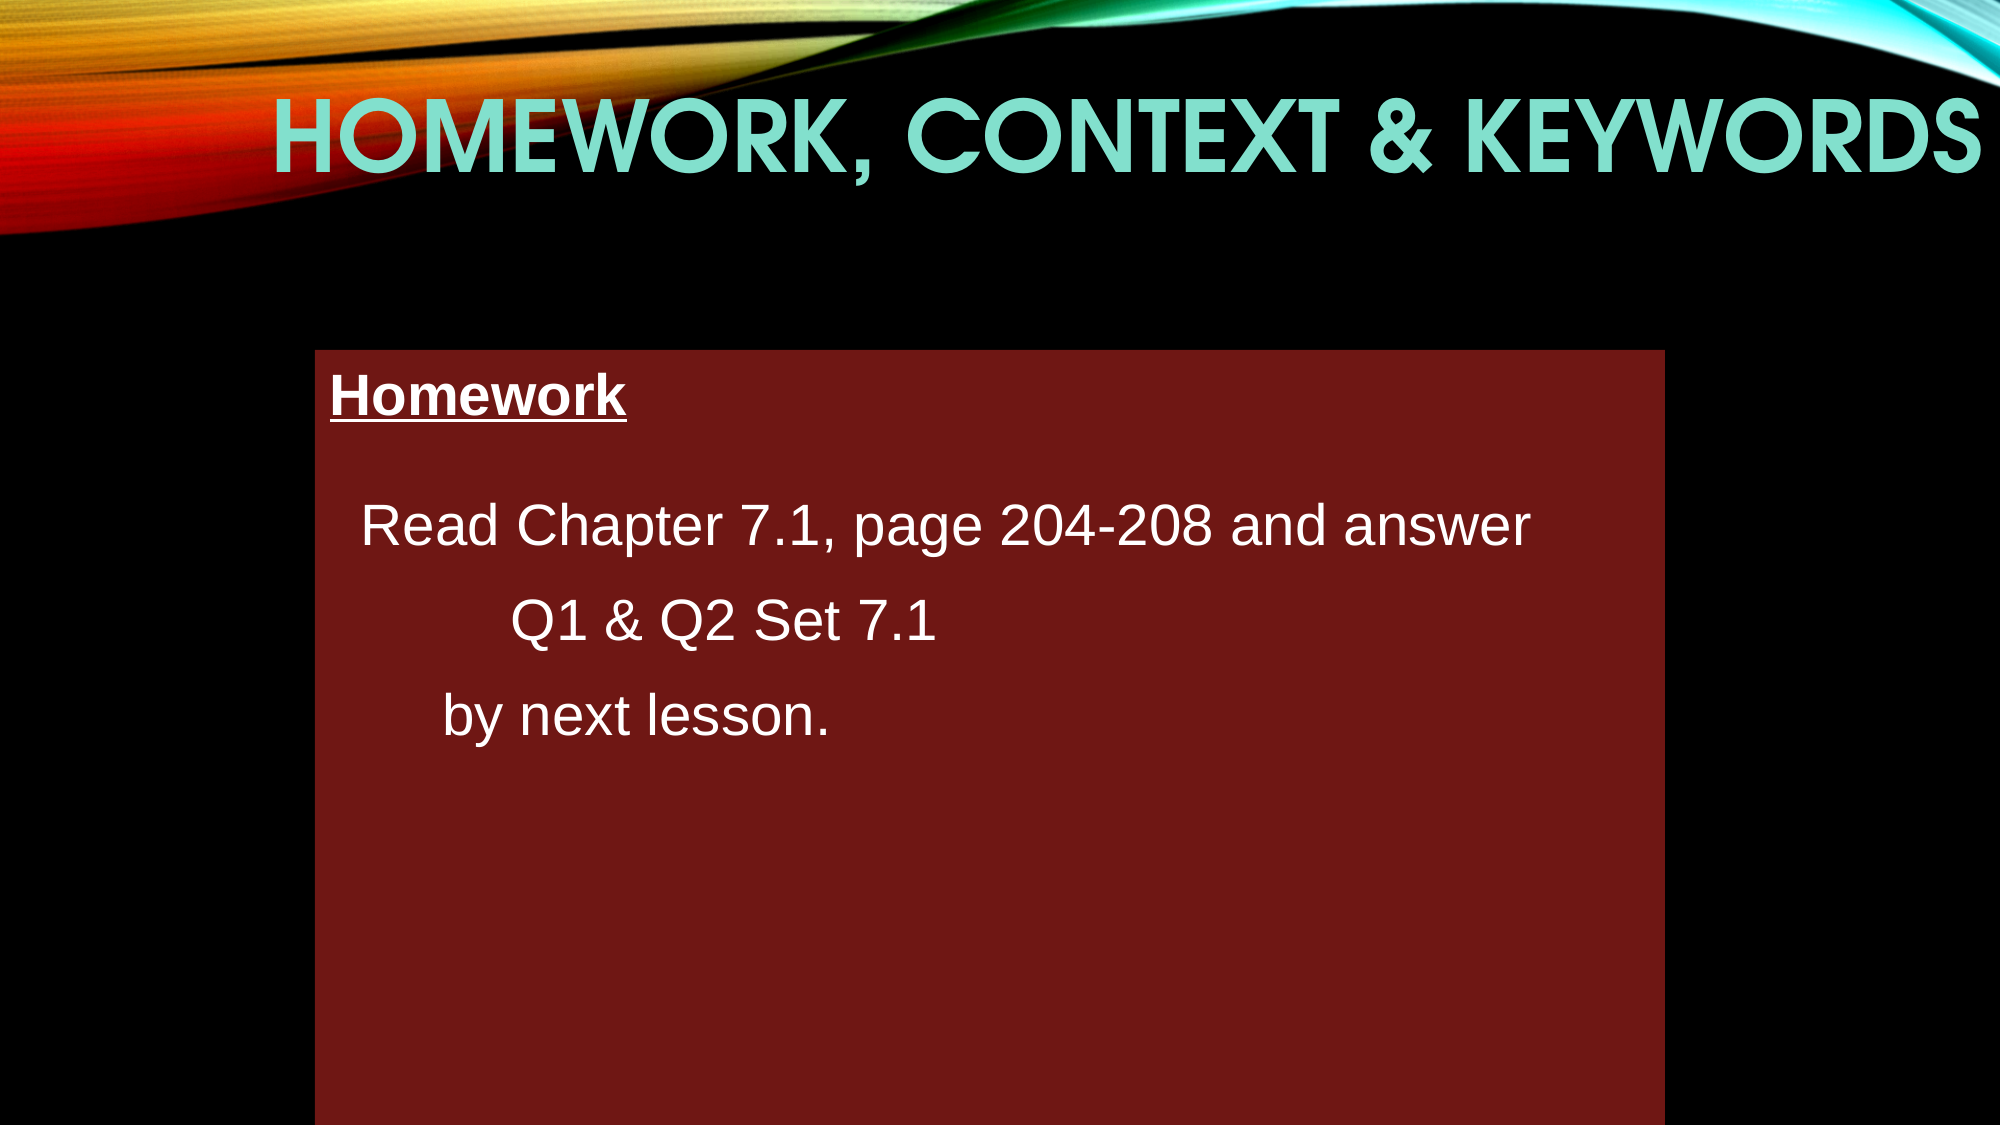

Homework, Context & Keywords
Homework

Read Chapter 7.1, page 204-208 and answer
	Q1 & Q2 Set 7.1
     by next lesson.